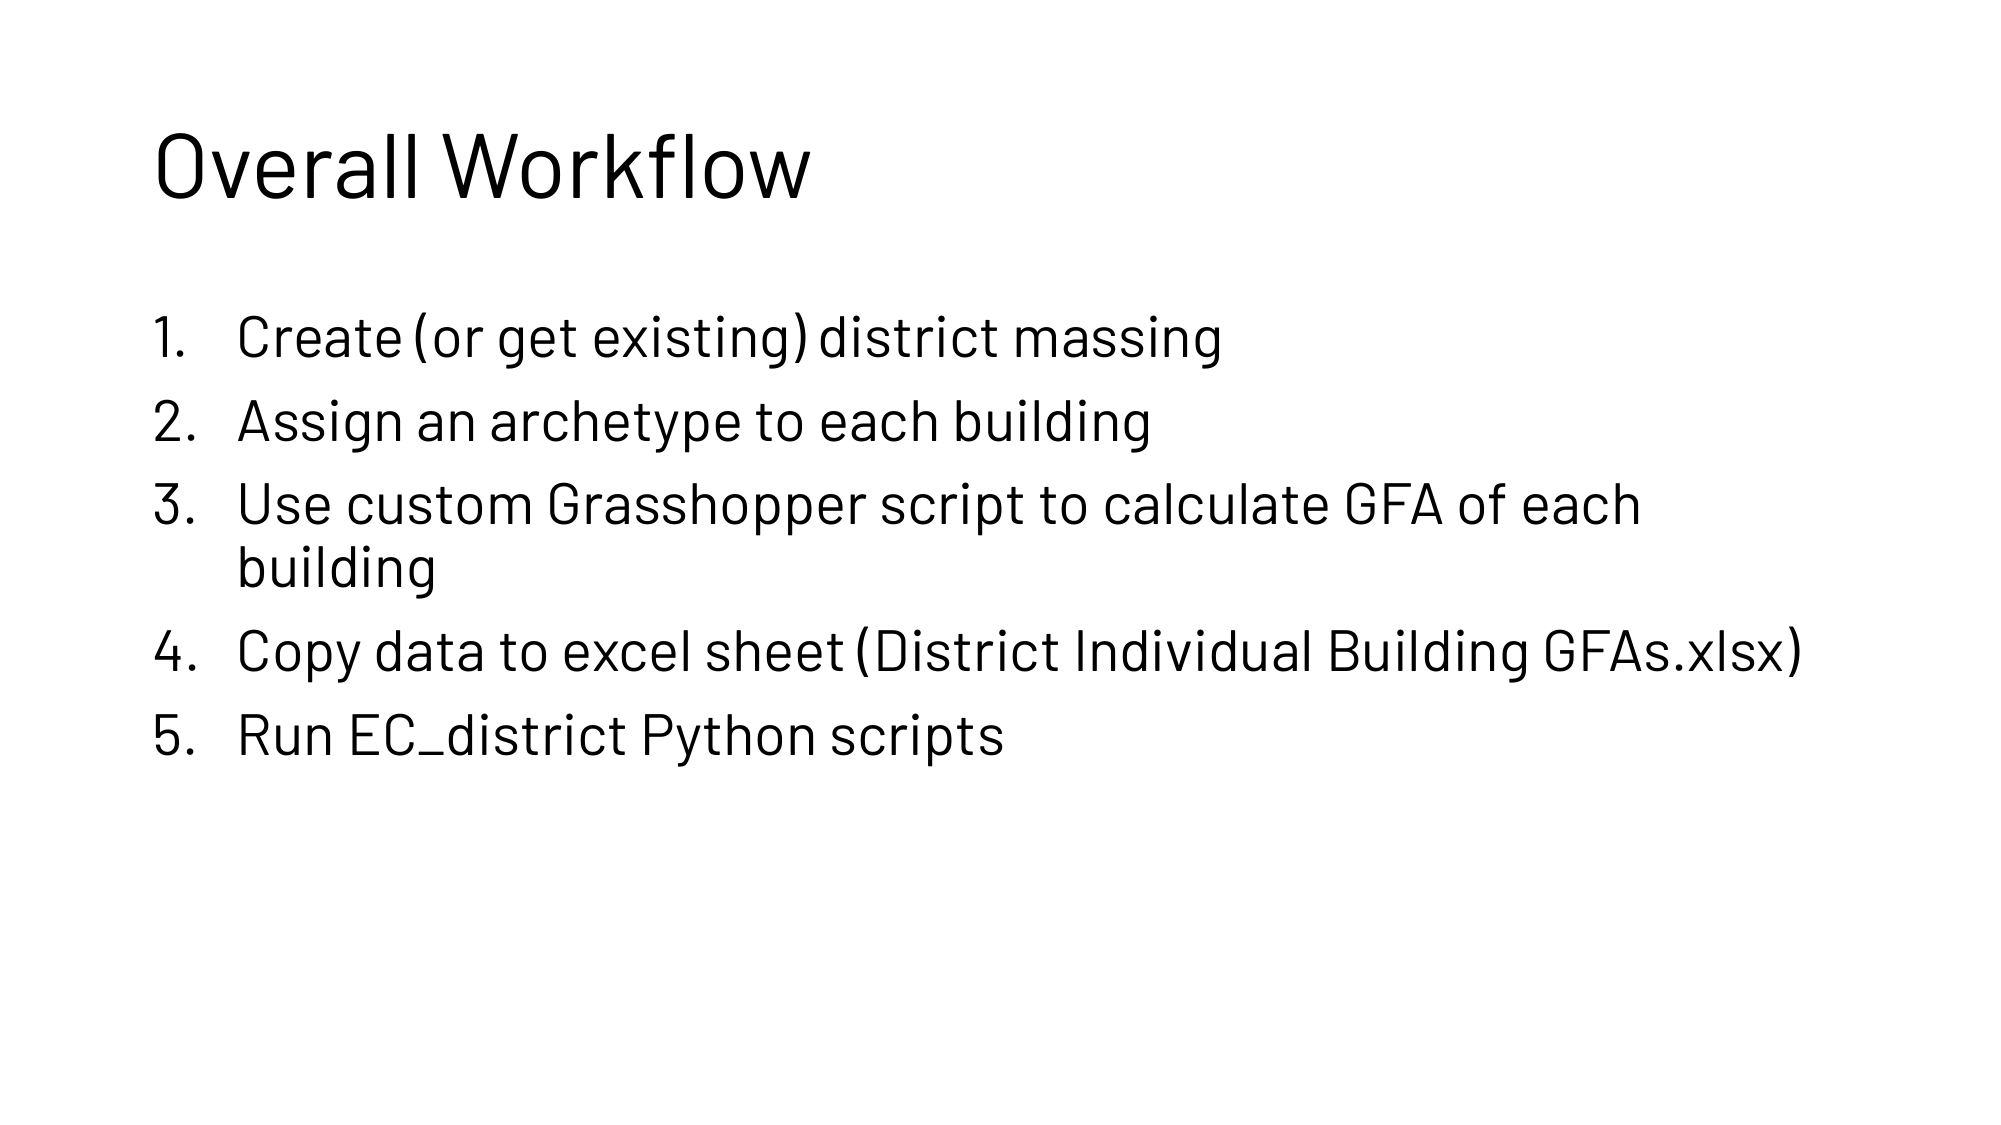

# Overall Workflow
Create (or get existing) district massing
Assign an archetype to each building
Use custom Grasshopper script to calculate GFA of each building
Copy data to excel sheet (District Individual Building GFAs.xlsx)
Run EC_district Python scripts